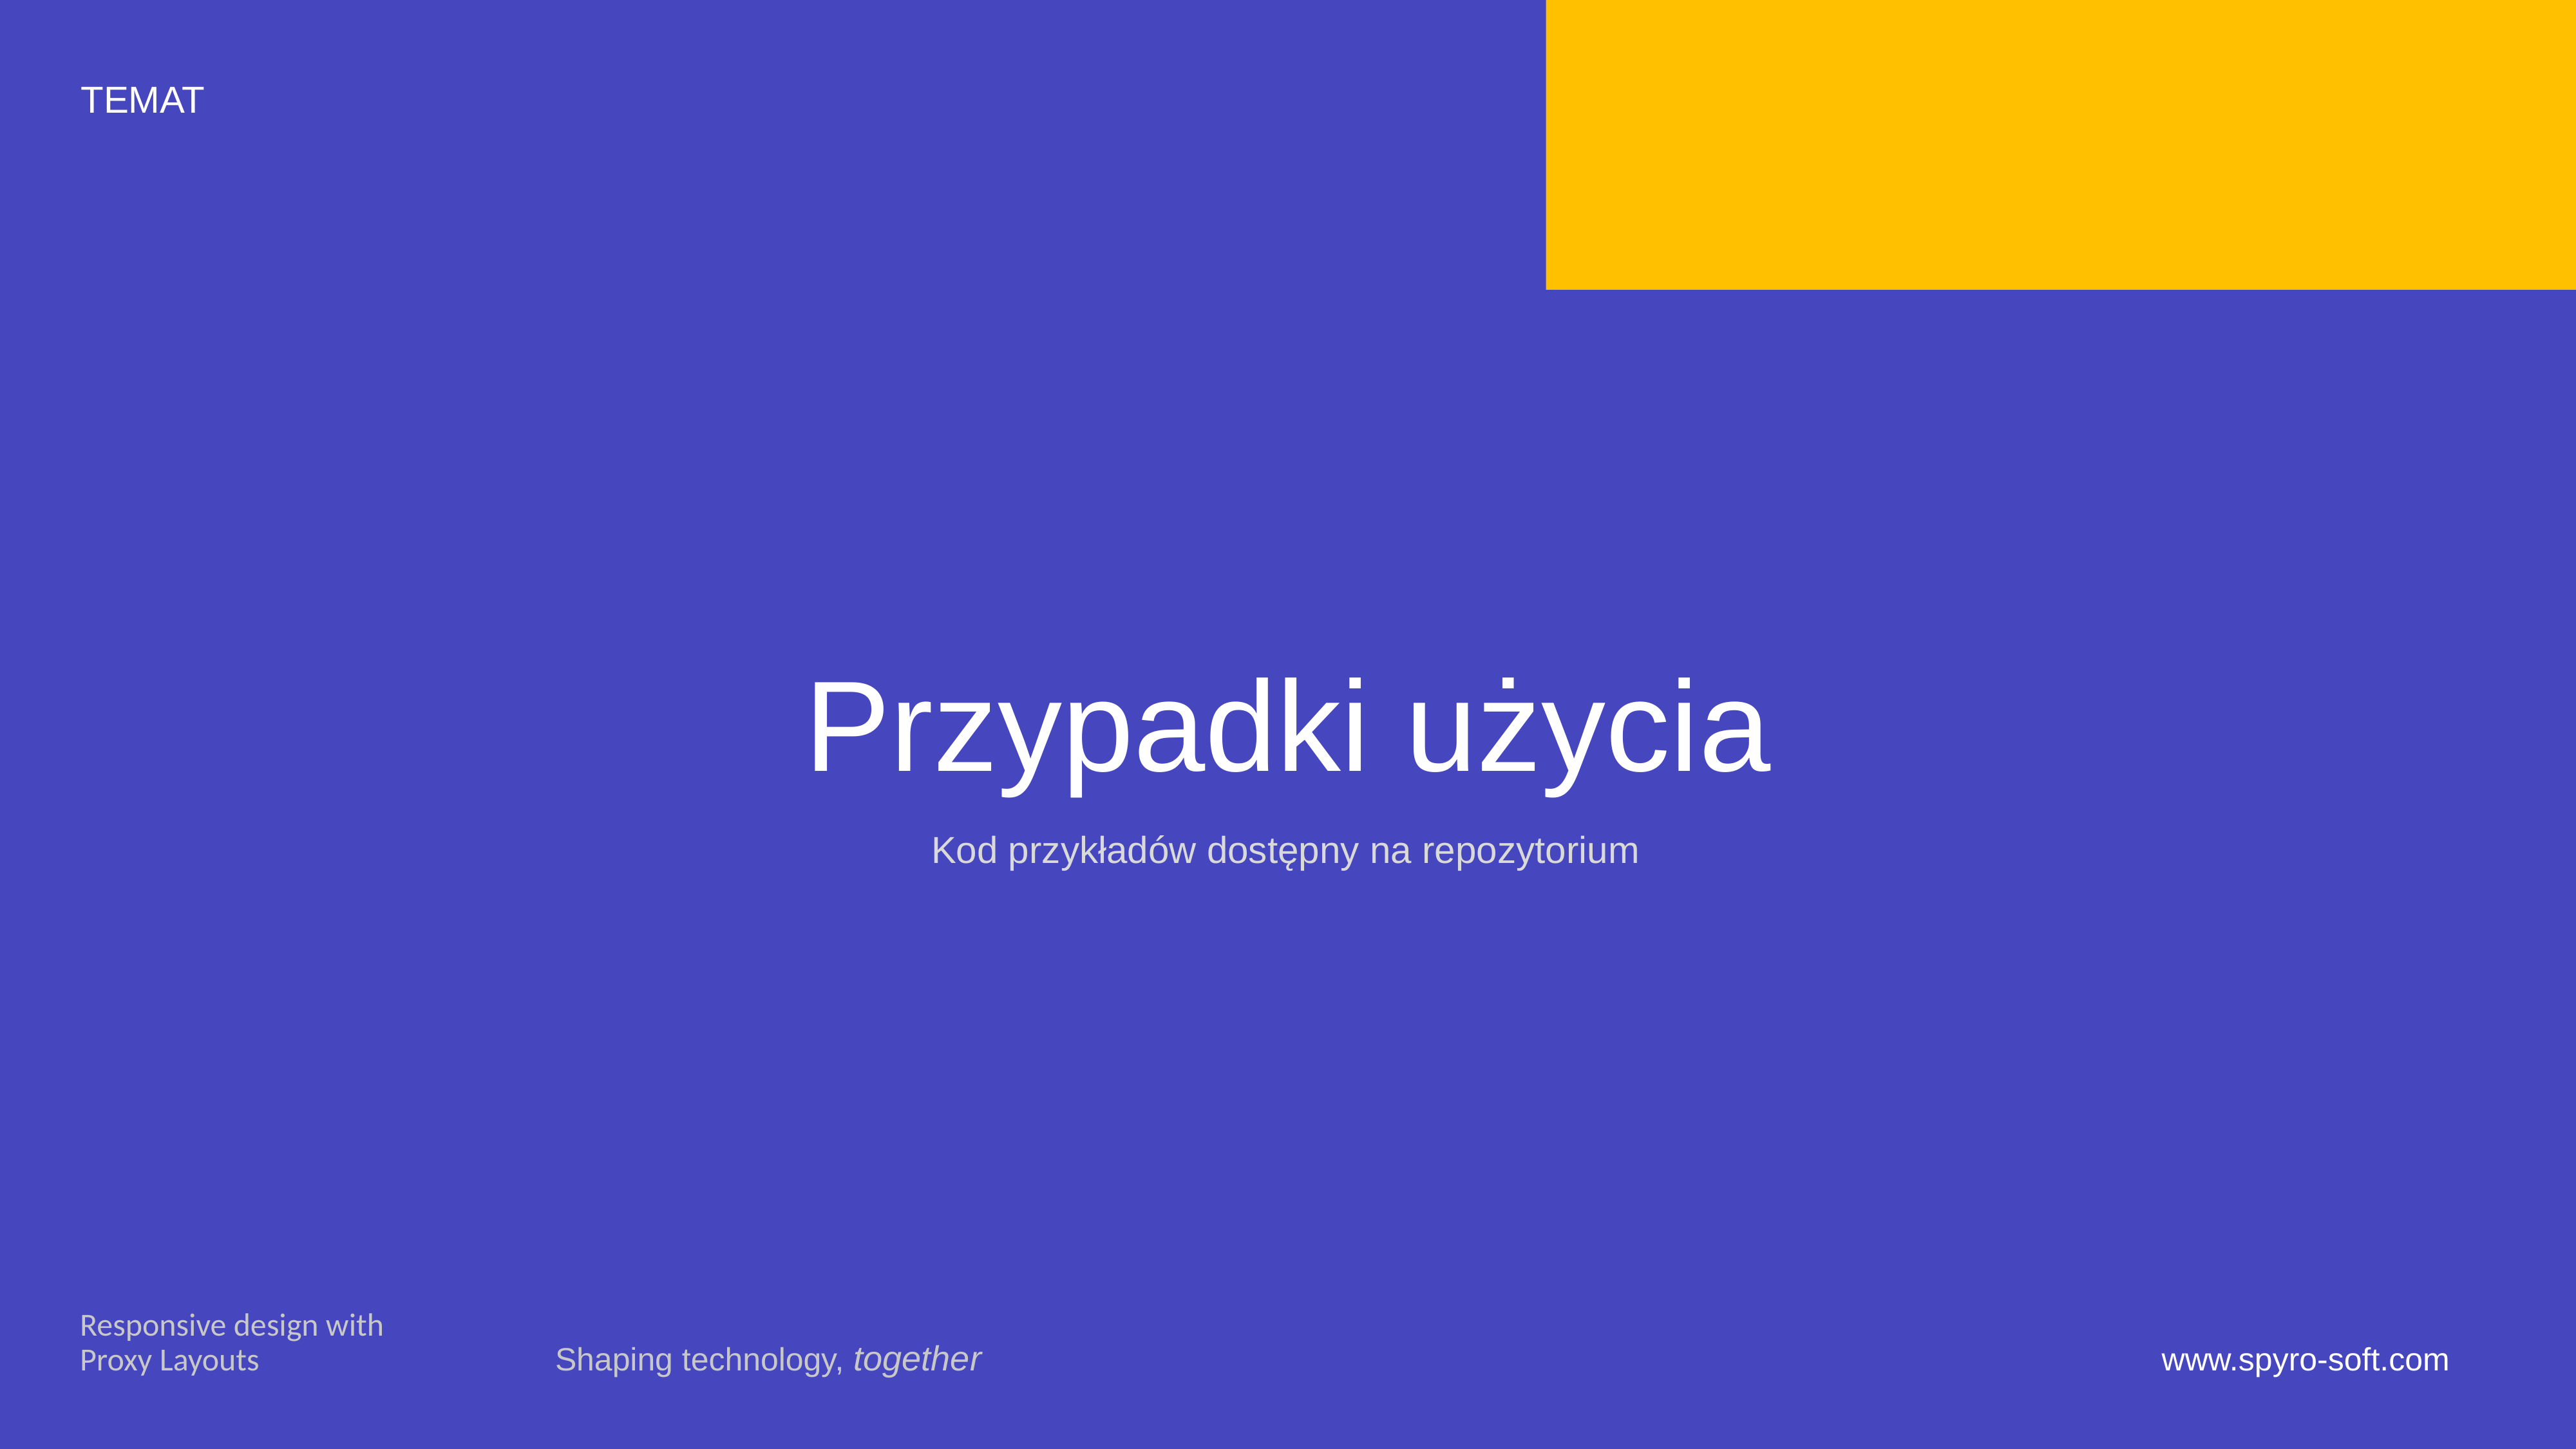

TEMAT
Przypadki użycia
Kod przykładów dostępny na repozytorium
Responsive design with
Proxy Layouts
Shaping technology, together
www.spyro-soft.com